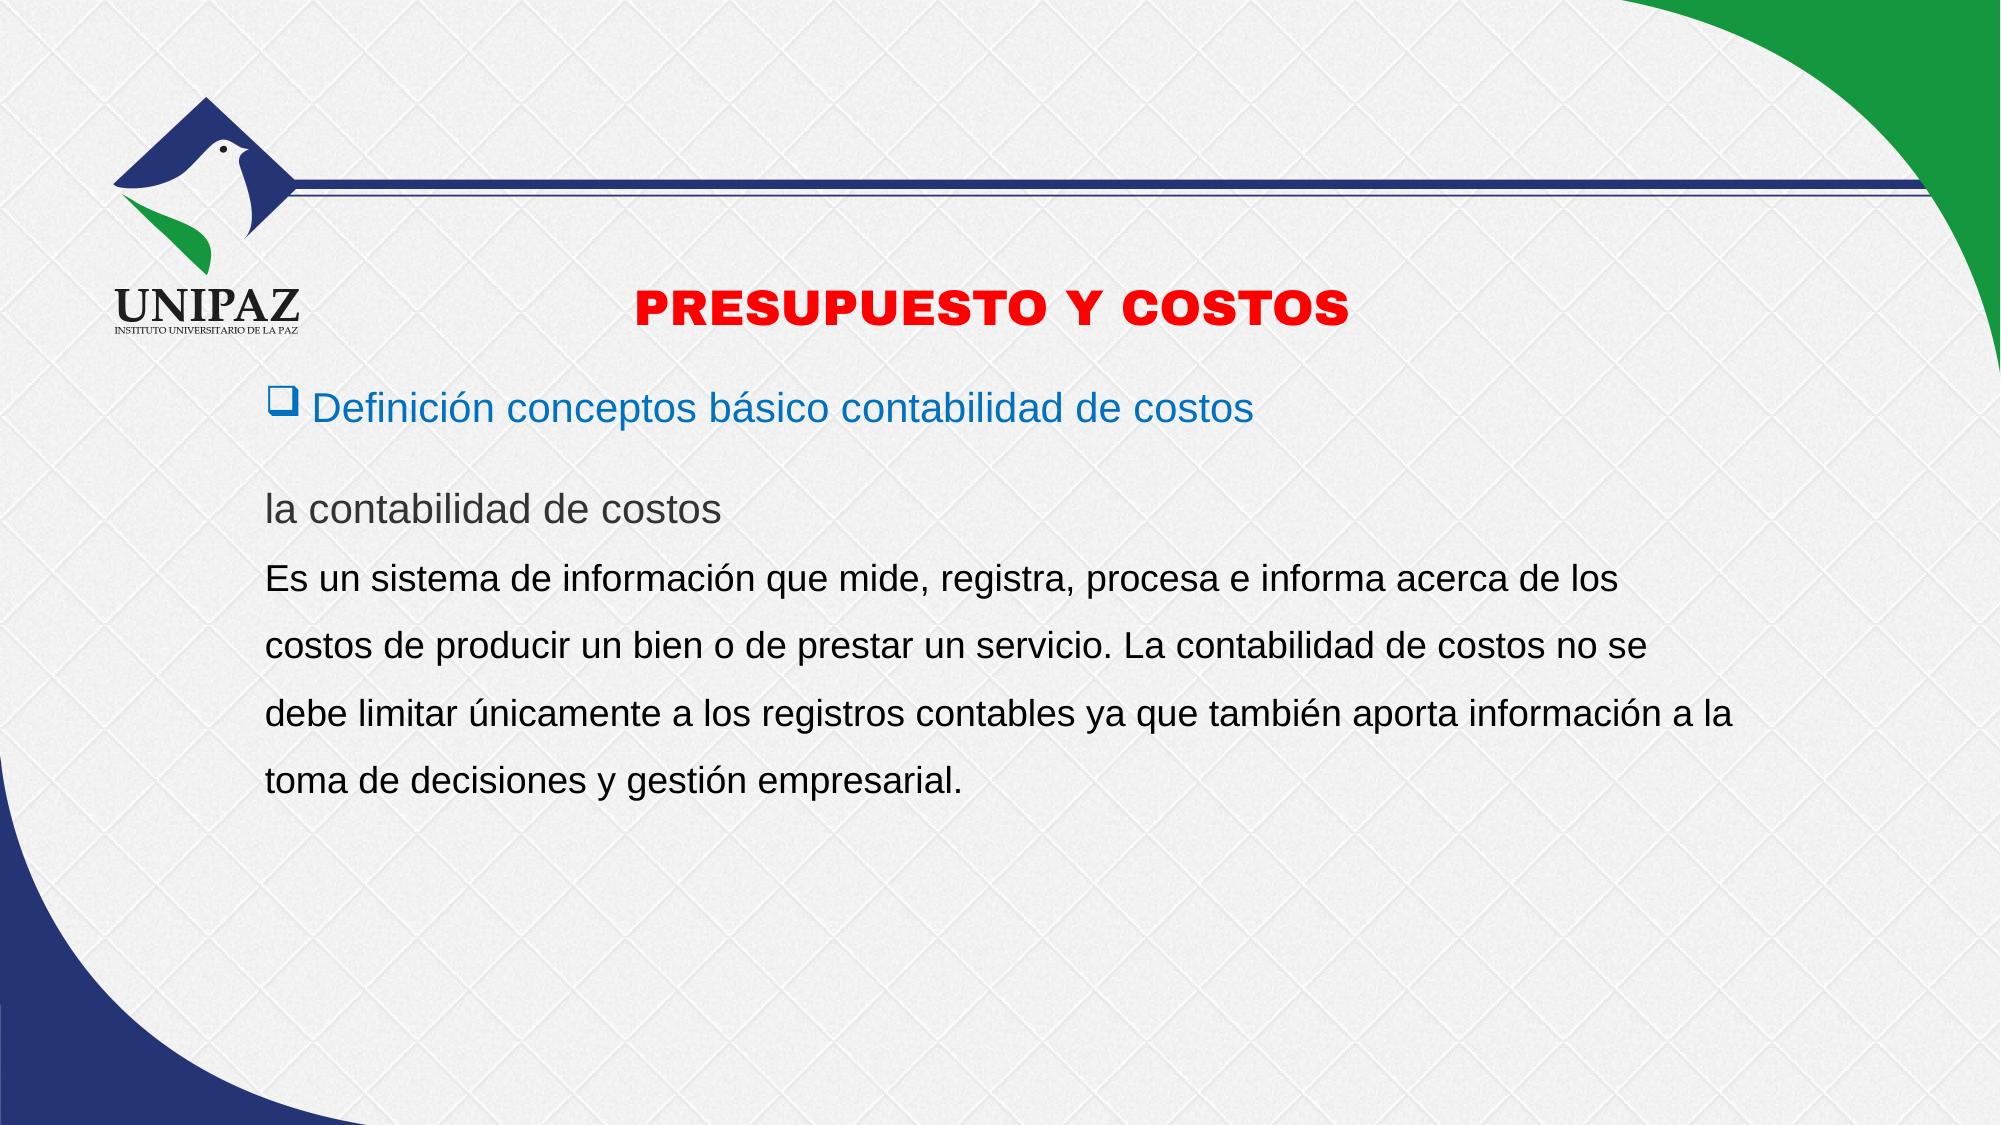

# PRESUPUESTO Y COSTOS

Definición conceptos básico contabilidad de costos

la contabilidad de costos
Es un sistema de información que mide, registra, procesa e informa acerca de los costos de producir un bien o de prestar un servicio. La contabilidad de costos no se debe limitar únicamente a los registros contables ya que también aporta información a la toma de decisiones y gestión empresarial.